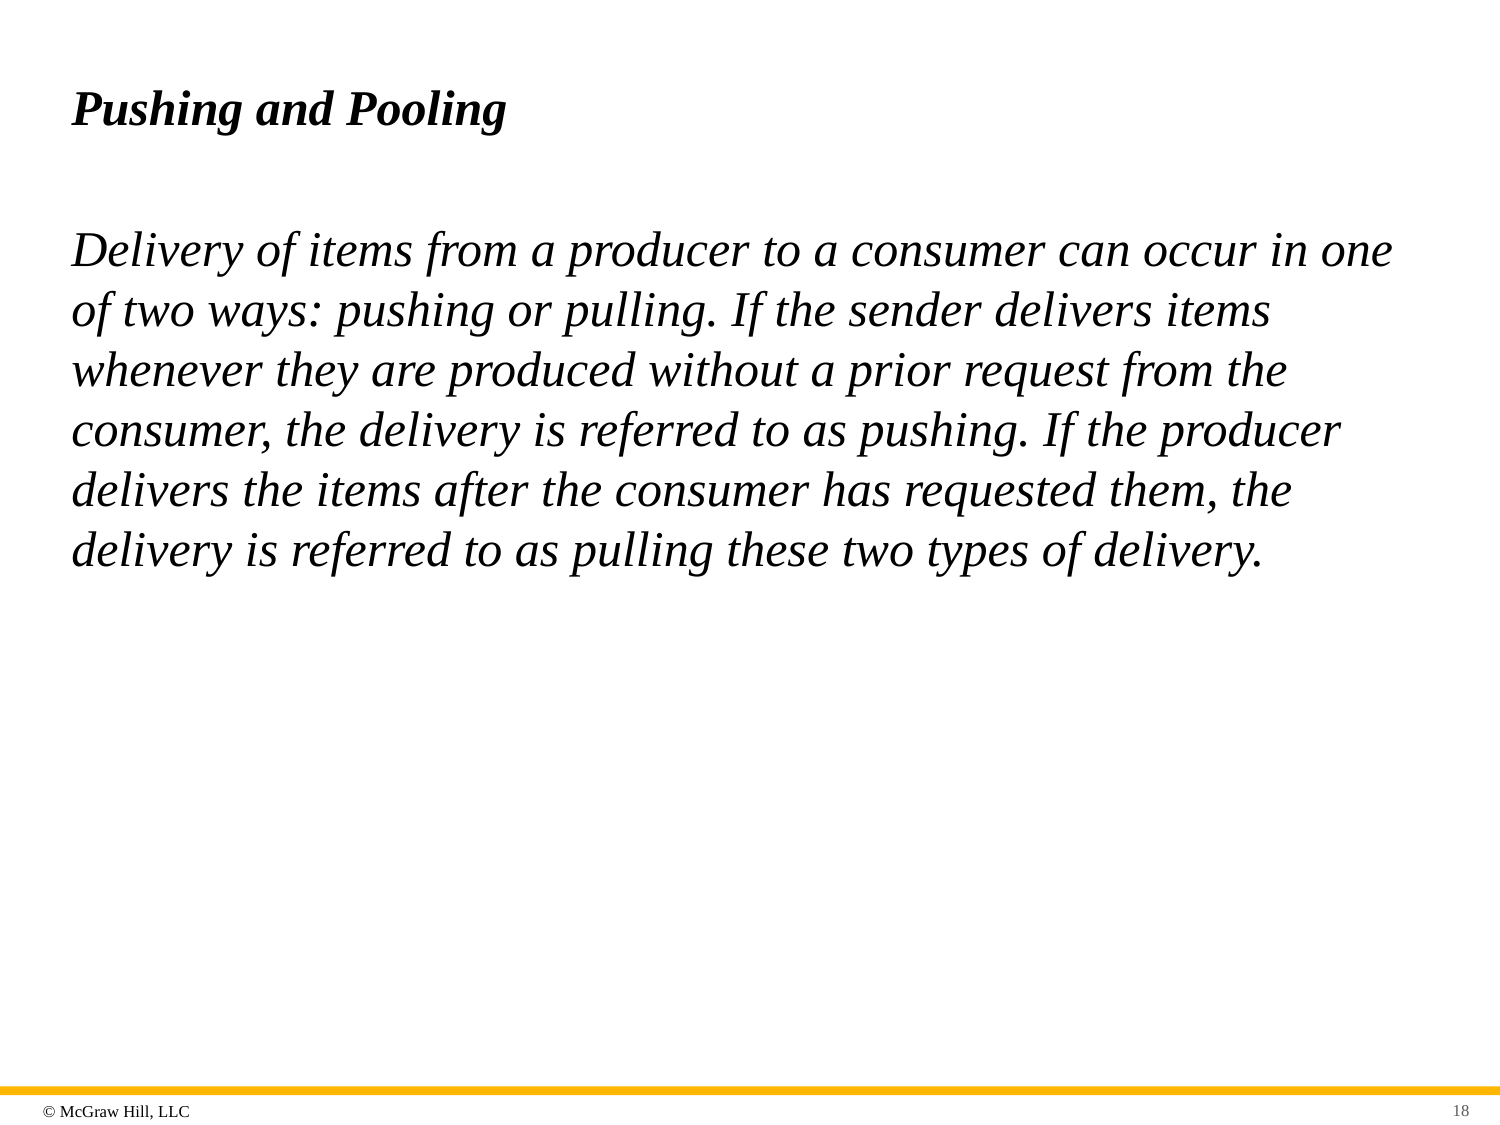

# Pushing and Pooling
Delivery of items from a producer to a consumer can occur in one of two ways: pushing or pulling. If the sender delivers items whenever they are produced without a prior request from the consumer, the delivery is referred to as pushing. If the producer delivers the items after the consumer has requested them, the delivery is referred to as pulling these two types of delivery.
18